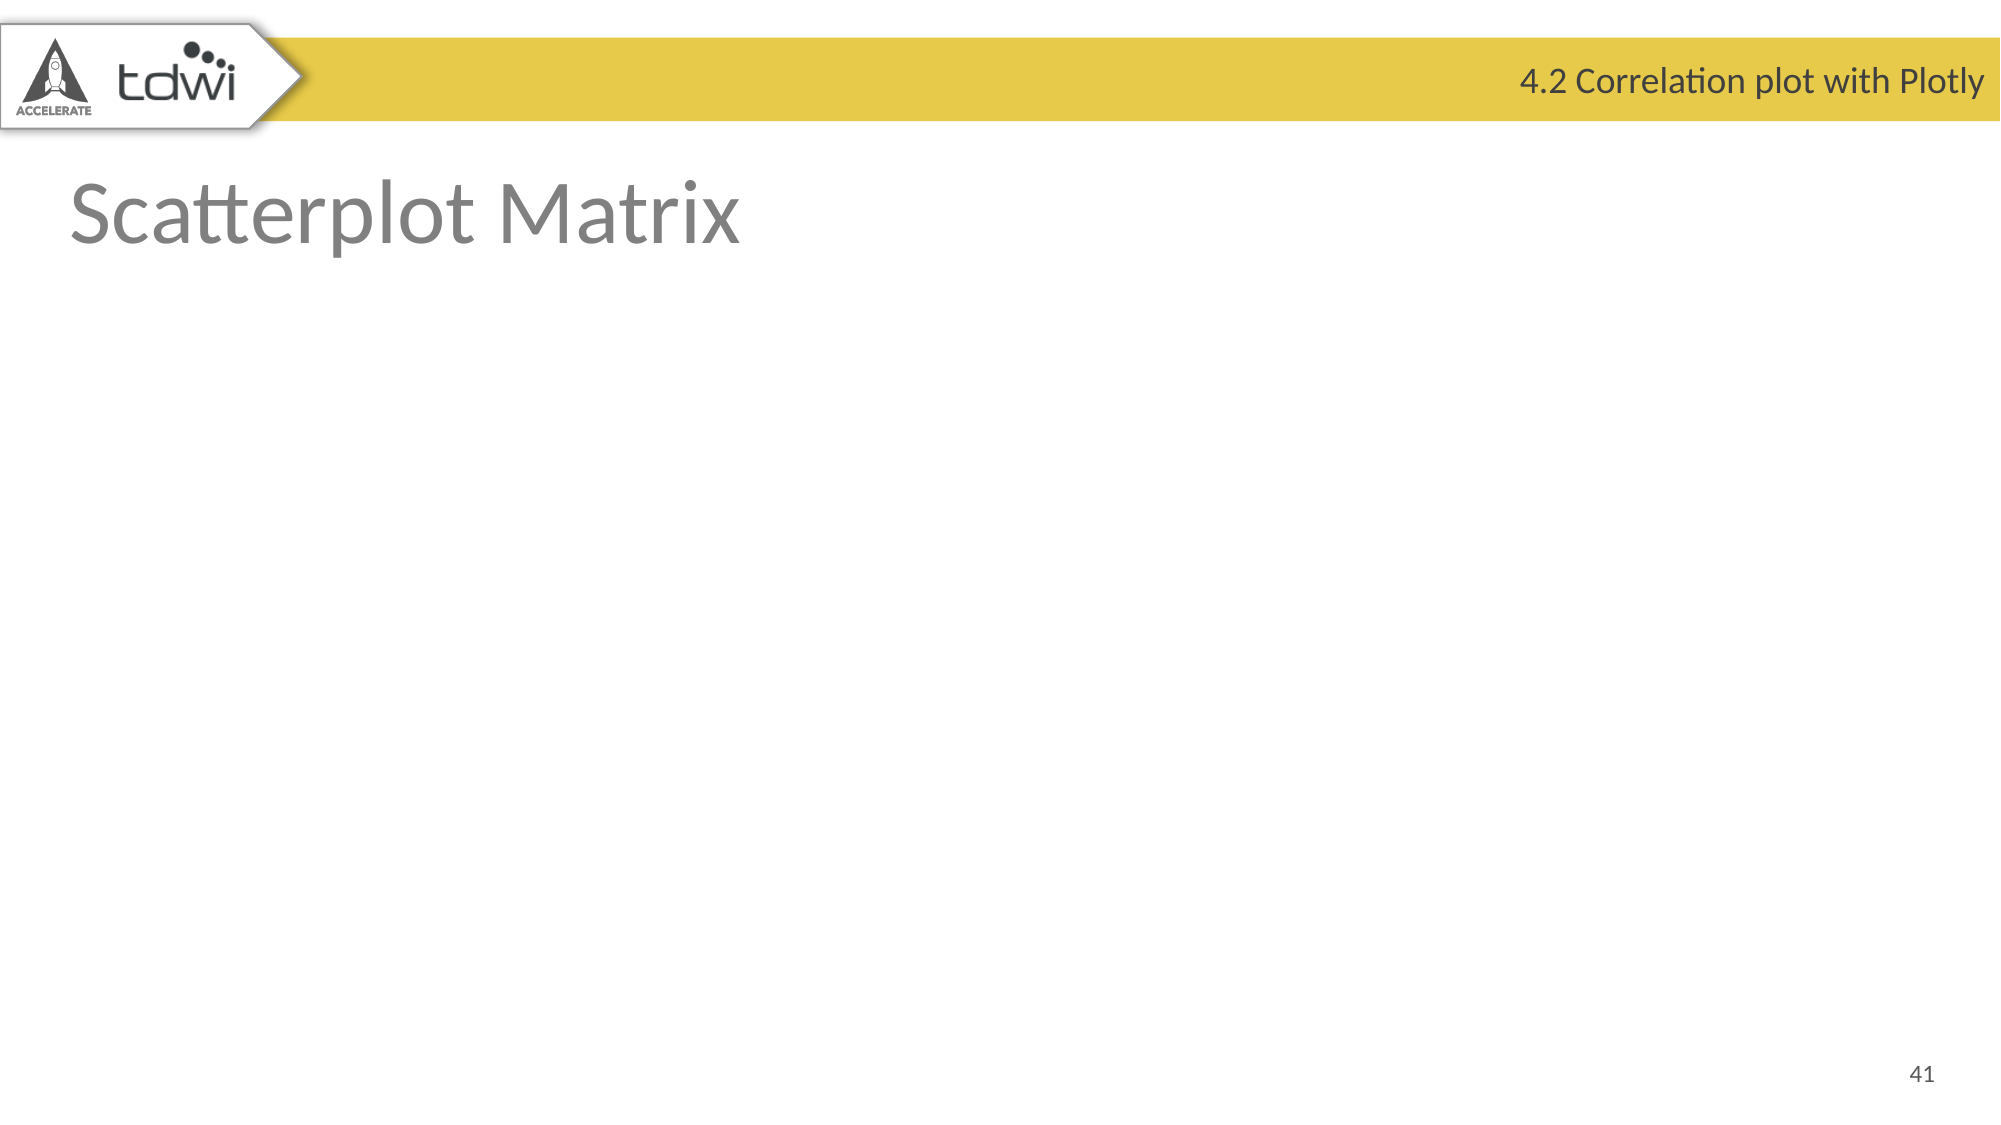

4.2 Correlation plot with Plotly
# Scatterplot Matrix

41